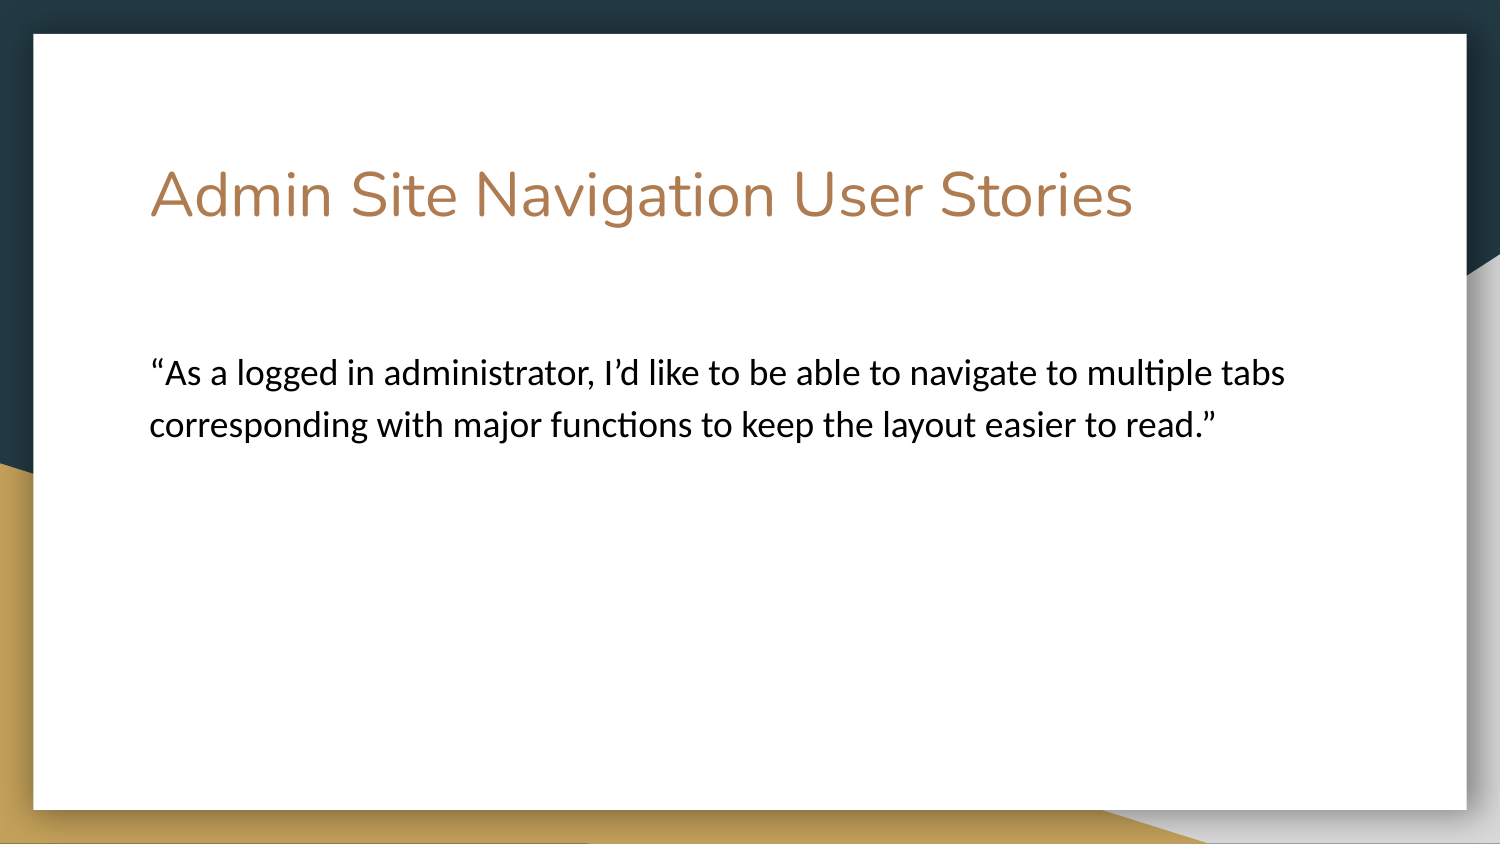

# Admin Site Navigation User Stories
“As a logged in administrator, I’d like to be able to navigate to multiple tabs corresponding with major functions to keep the layout easier to read.”